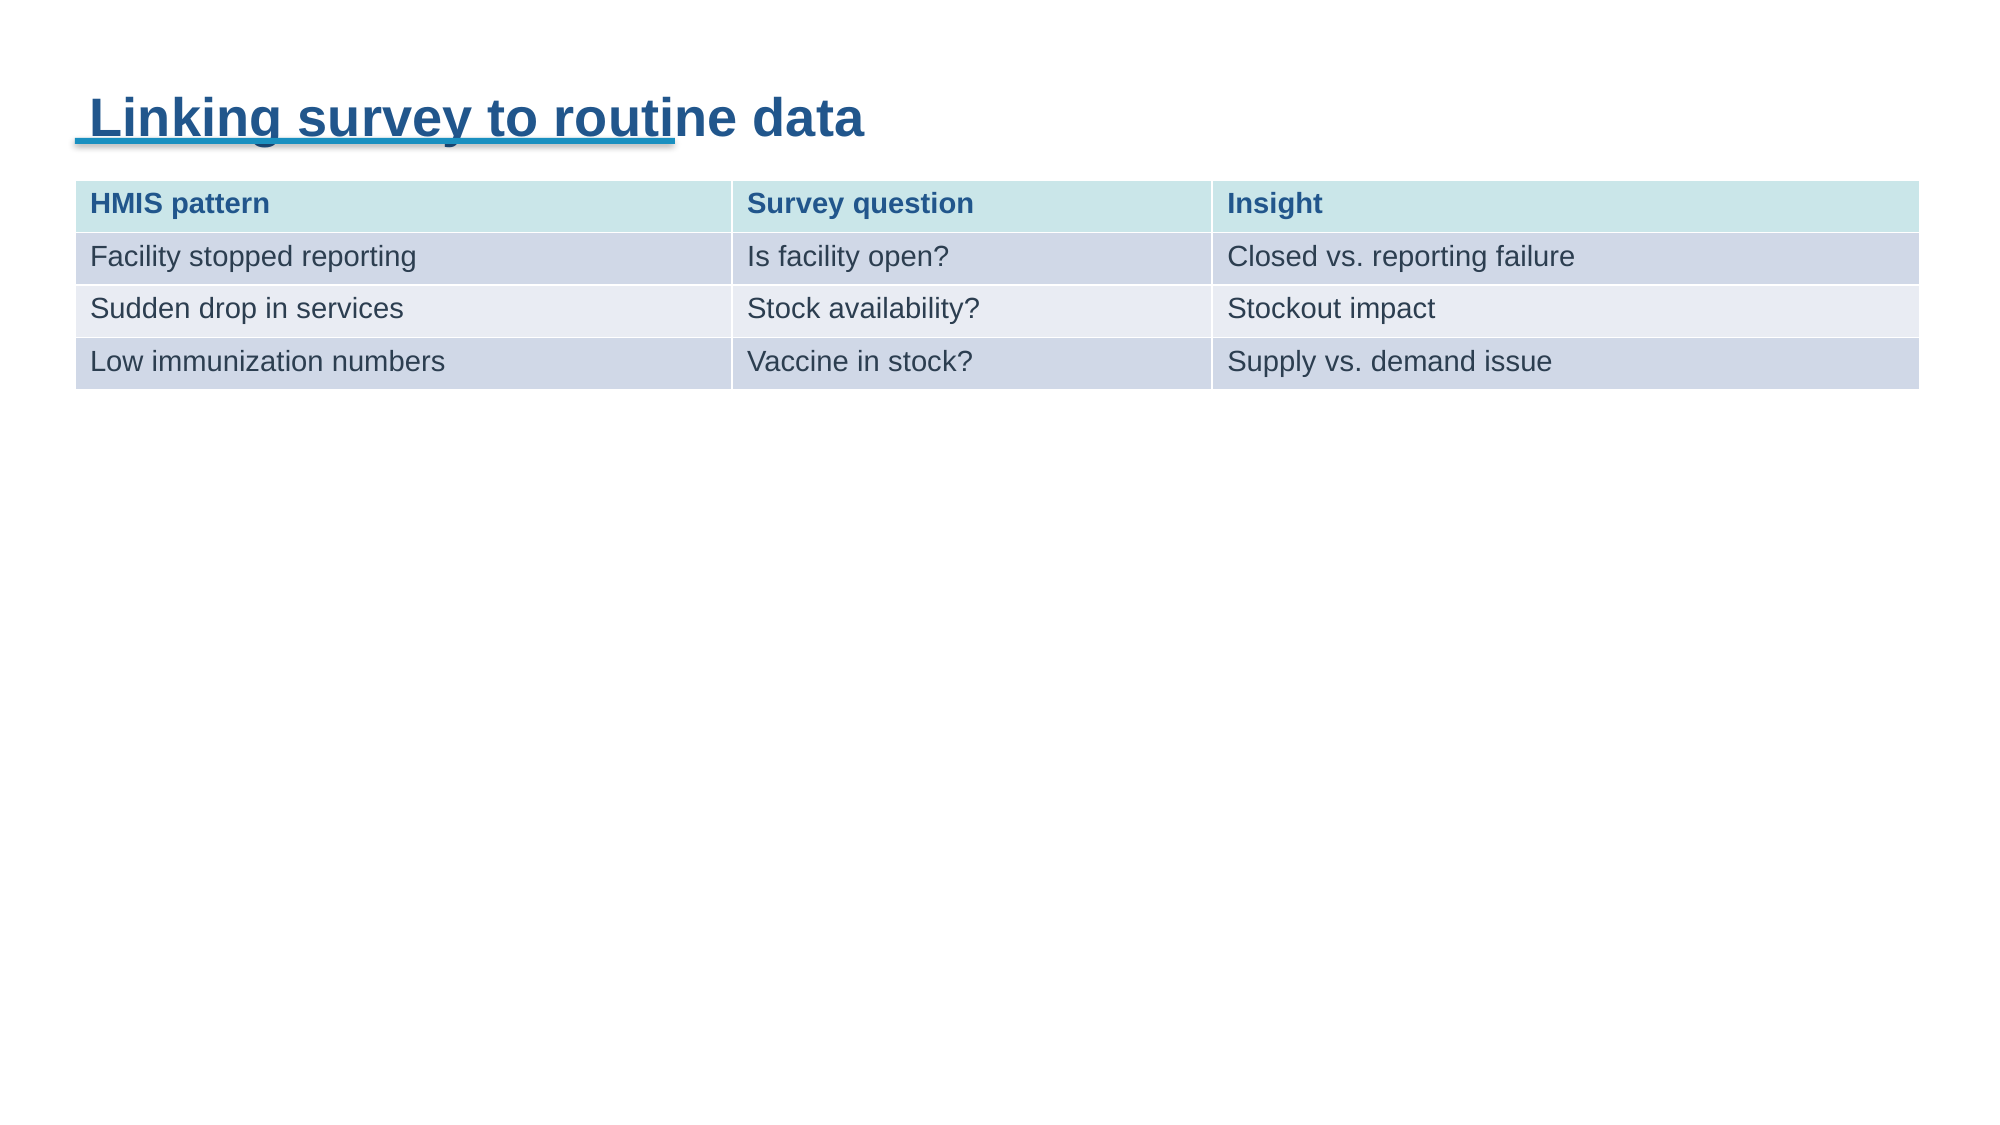

Linking survey to routine data

| HMIS pattern | Survey question | Insight |
| --- | --- | --- |
| Facility stopped reporting | Is facility open? | Closed vs. reporting failure |
| Sudden drop in services | Stock availability? | Stockout impact |
| Low immunization numbers | Vaccine in stock? | Supply vs. demand issue |